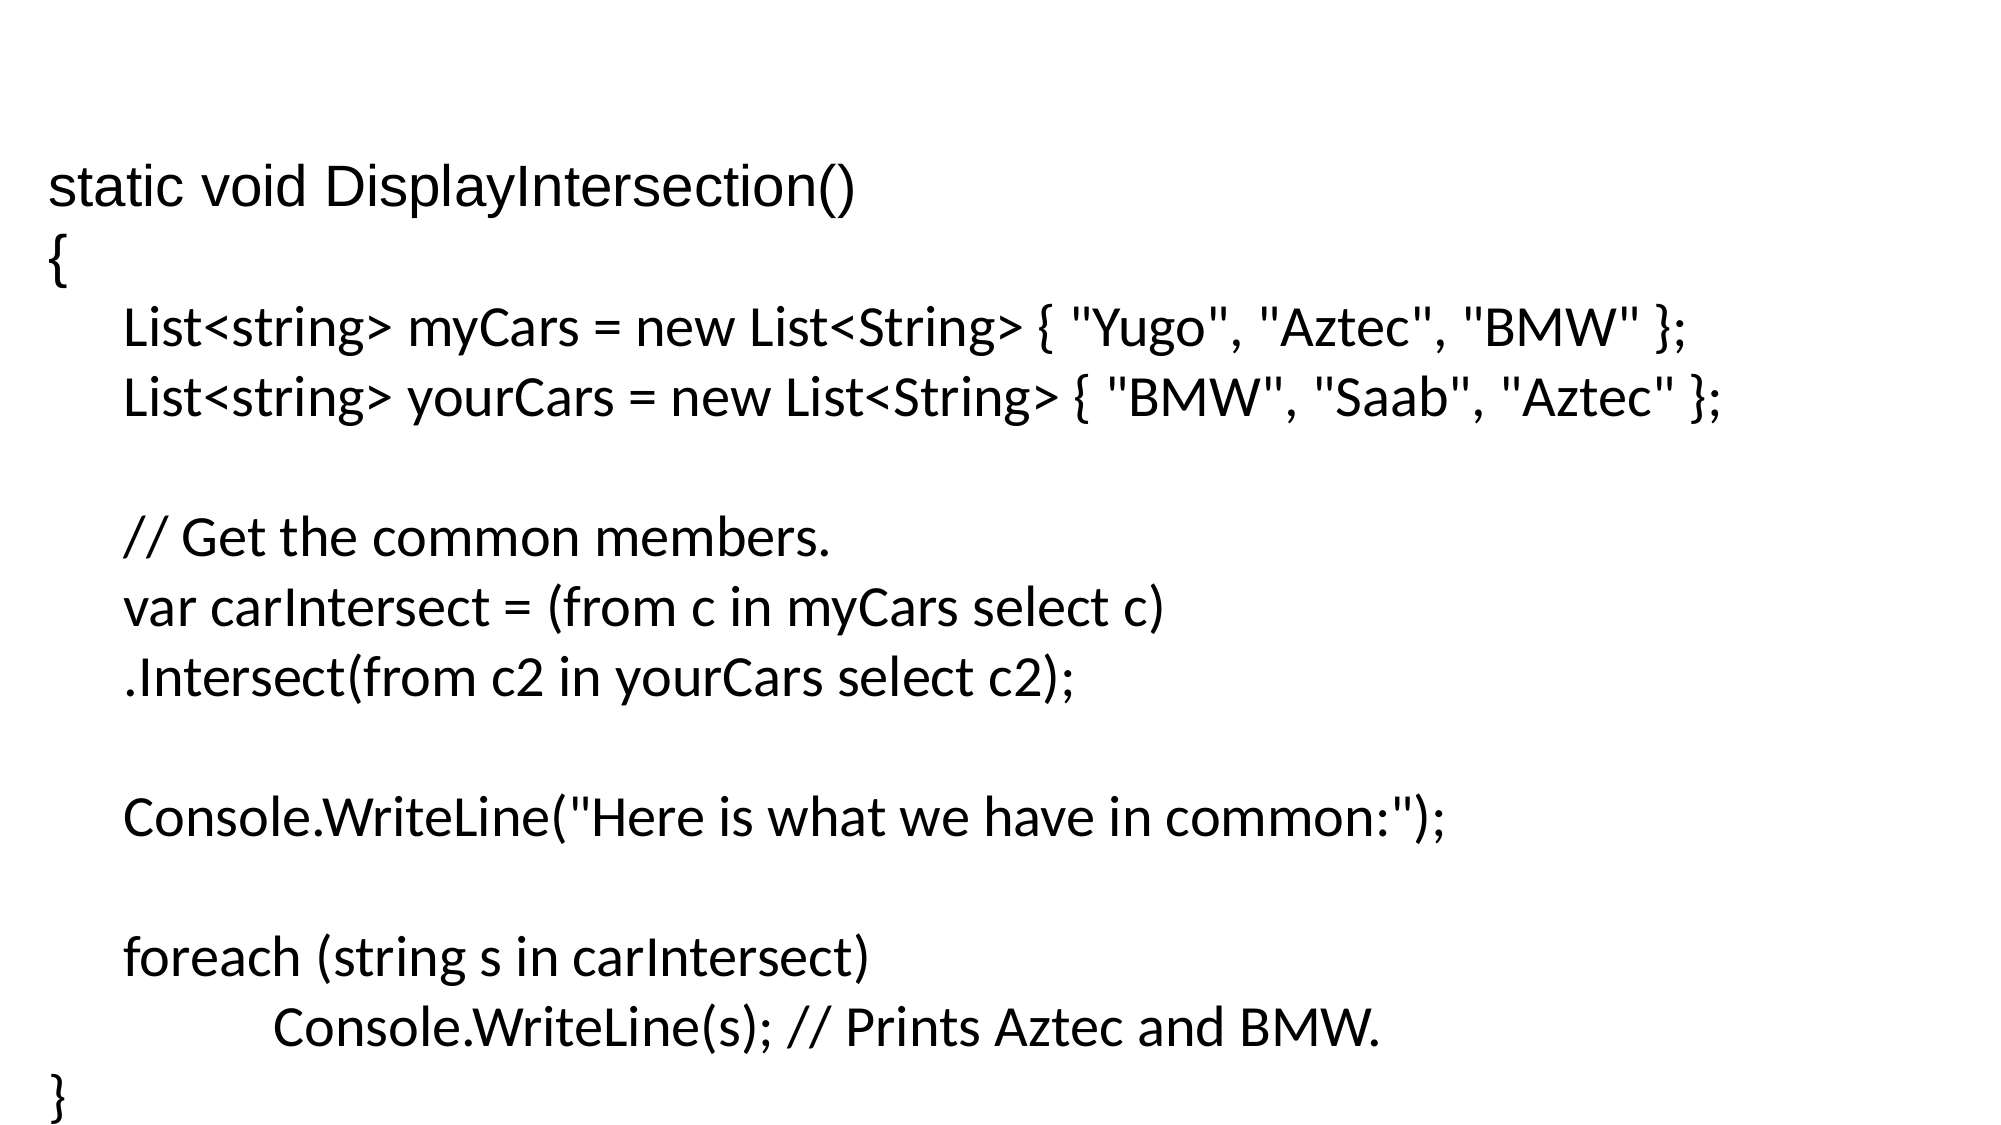

static void DisplayIntersection()
{
List<string> myCars = new List<String> { "Yugo", "Aztec", "BMW" };
List<string> yourCars = new List<String> { "BMW", "Saab", "Aztec" };

// Get the common members.
var carIntersect = (from c in myCars select c)
.Intersect(from c2 in yourCars select c2);

Console.WriteLine("Here is what we have in common:");

foreach (string s in carIntersect)
	Console.WriteLine(s); // Prints Aztec and BMW.
}